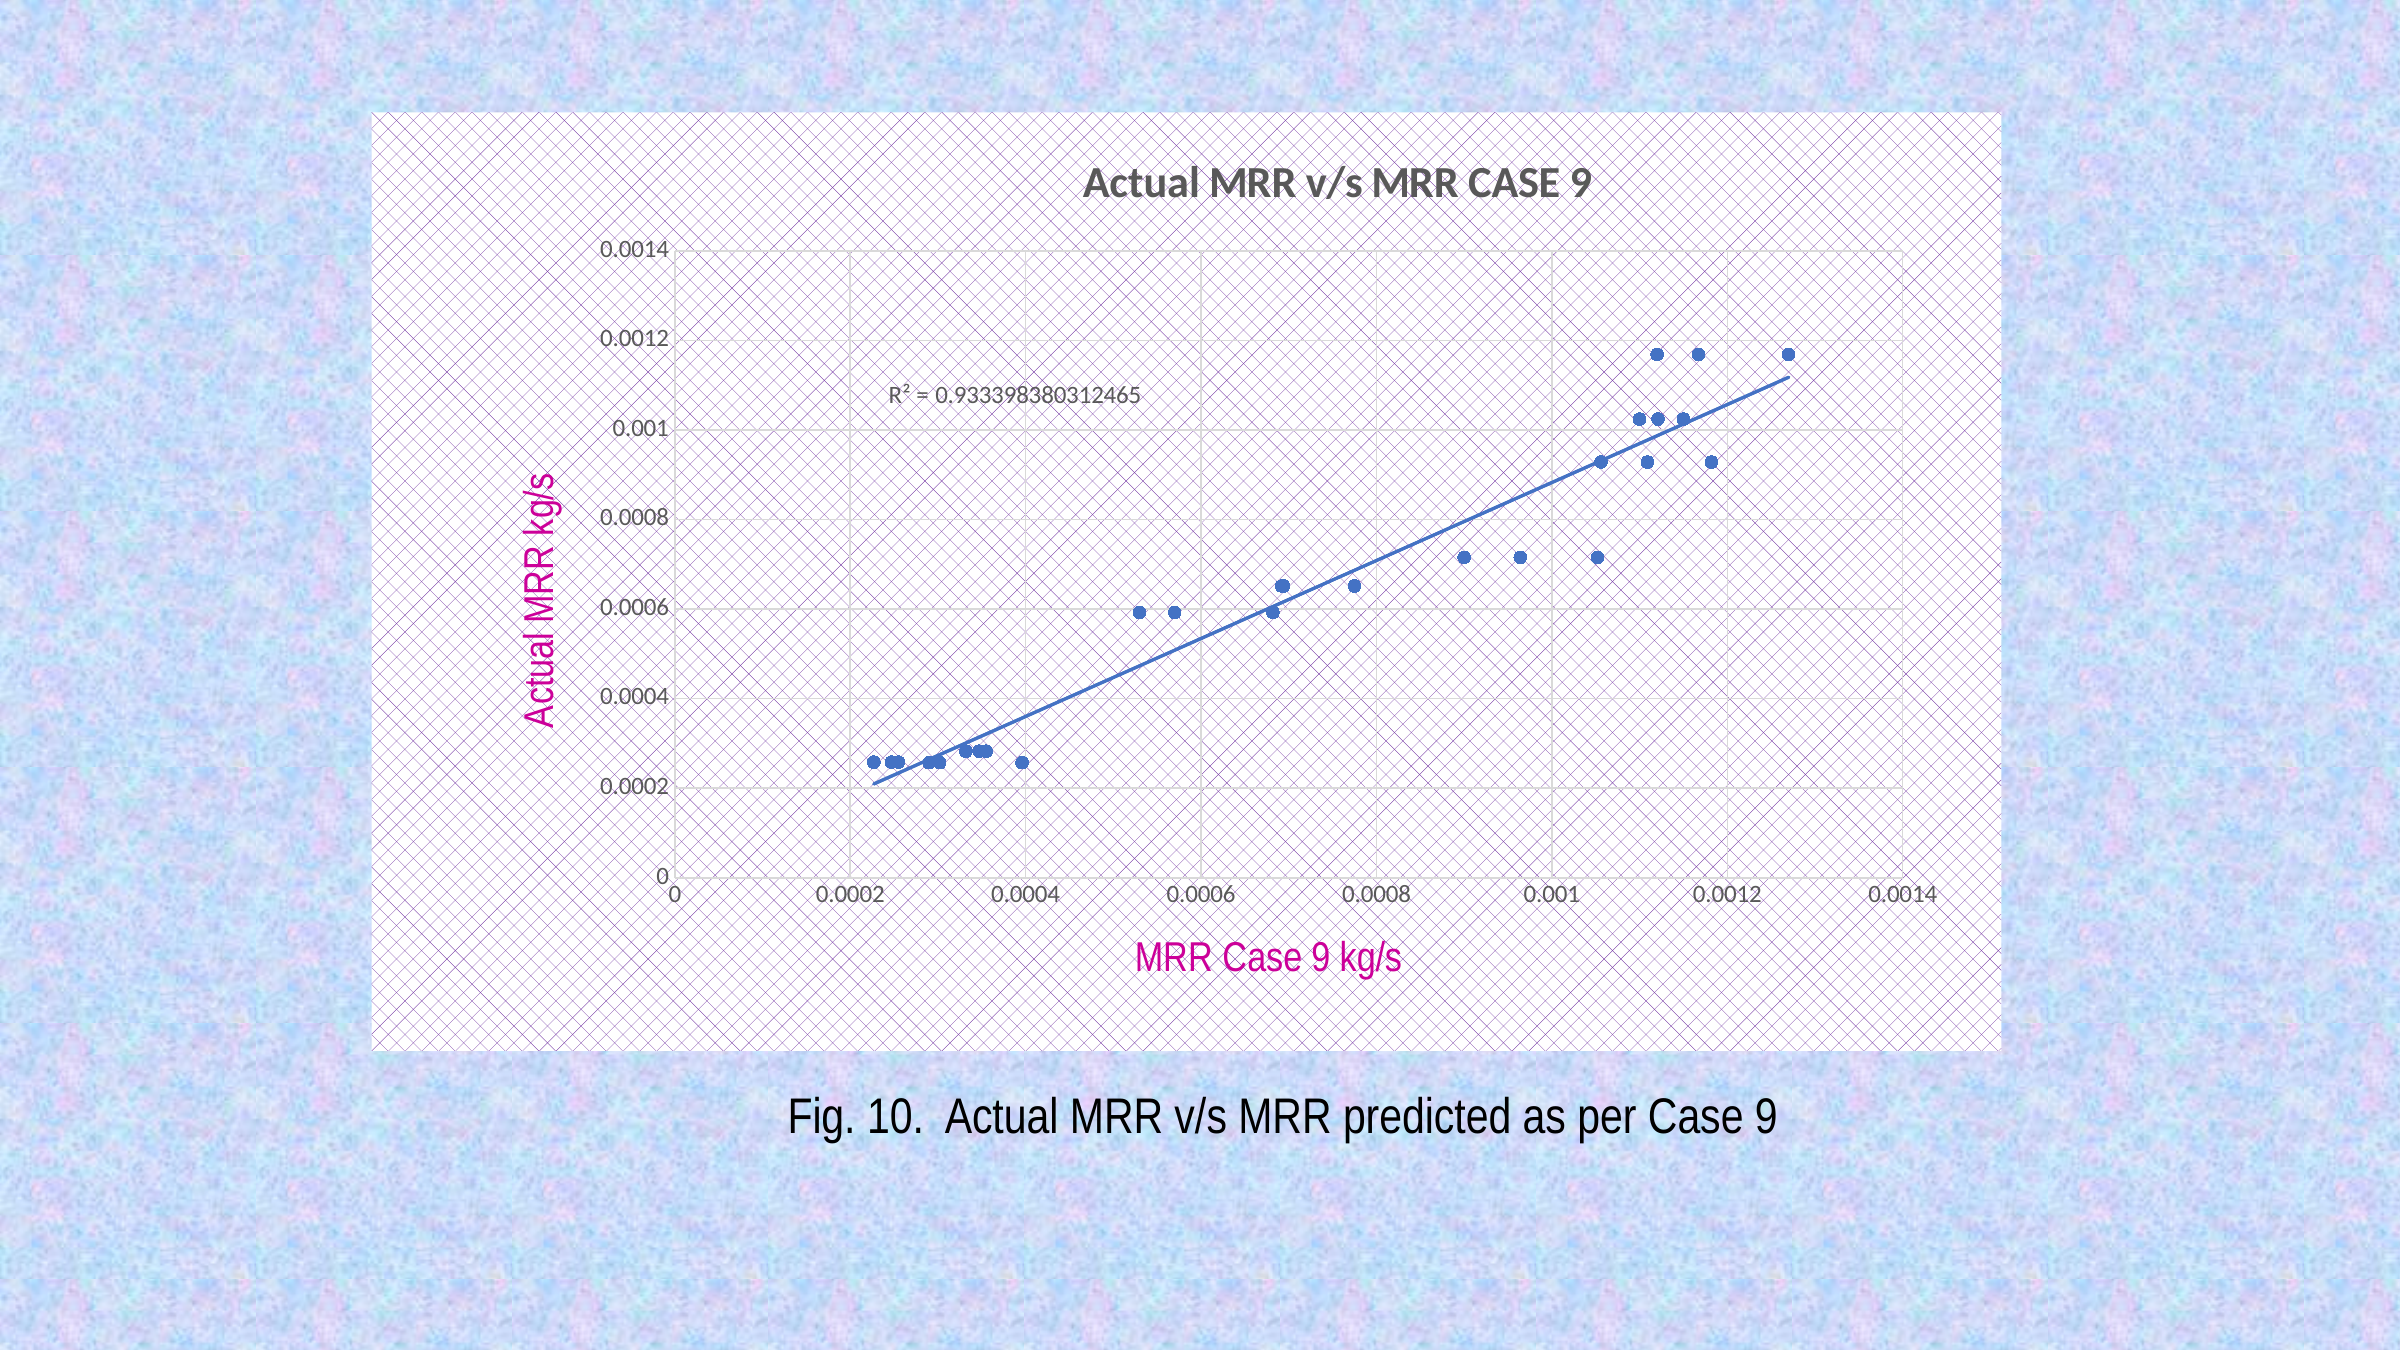

### Chart: Actual MRR v/s MRR CASE 9

| Category |  |
|---|---|
Fig. 10.  Actual MRR v/s MRR predicted as per Case 9